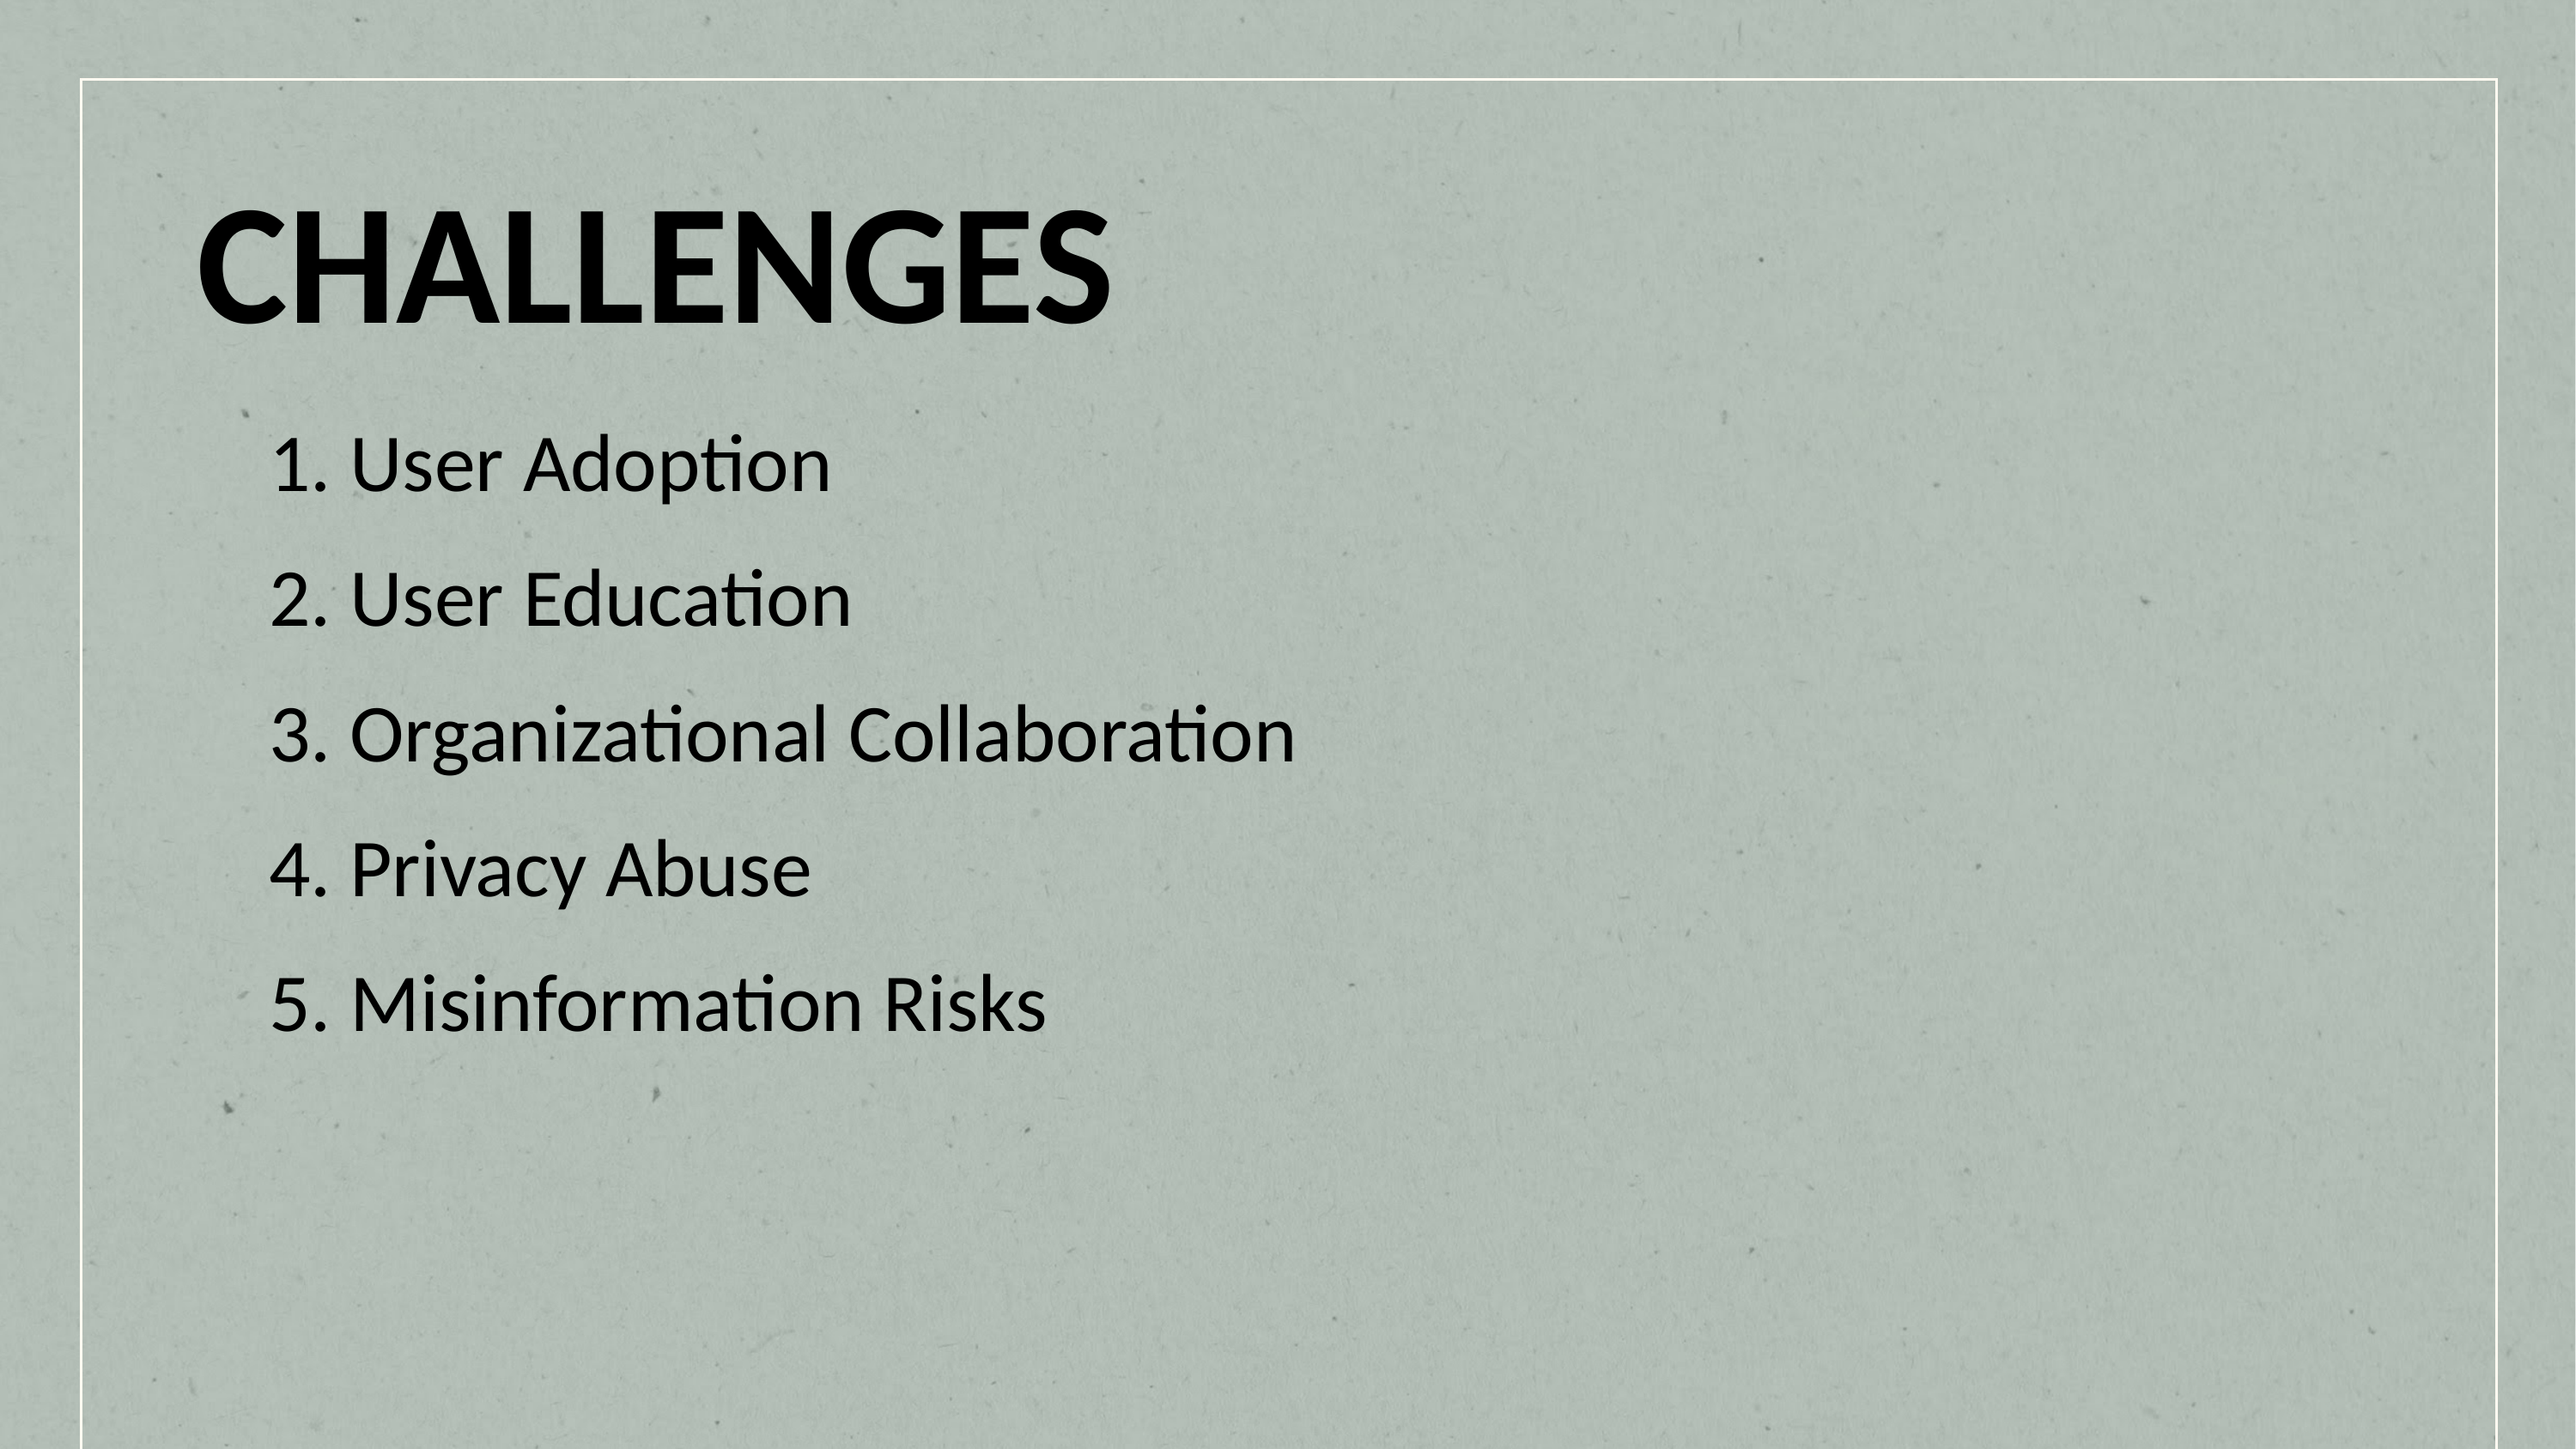

CHALLENGES
1. User Adoption
2. User Education
3. Organizational Collaboration
4. Privacy Abuse
5. Misinformation Risks